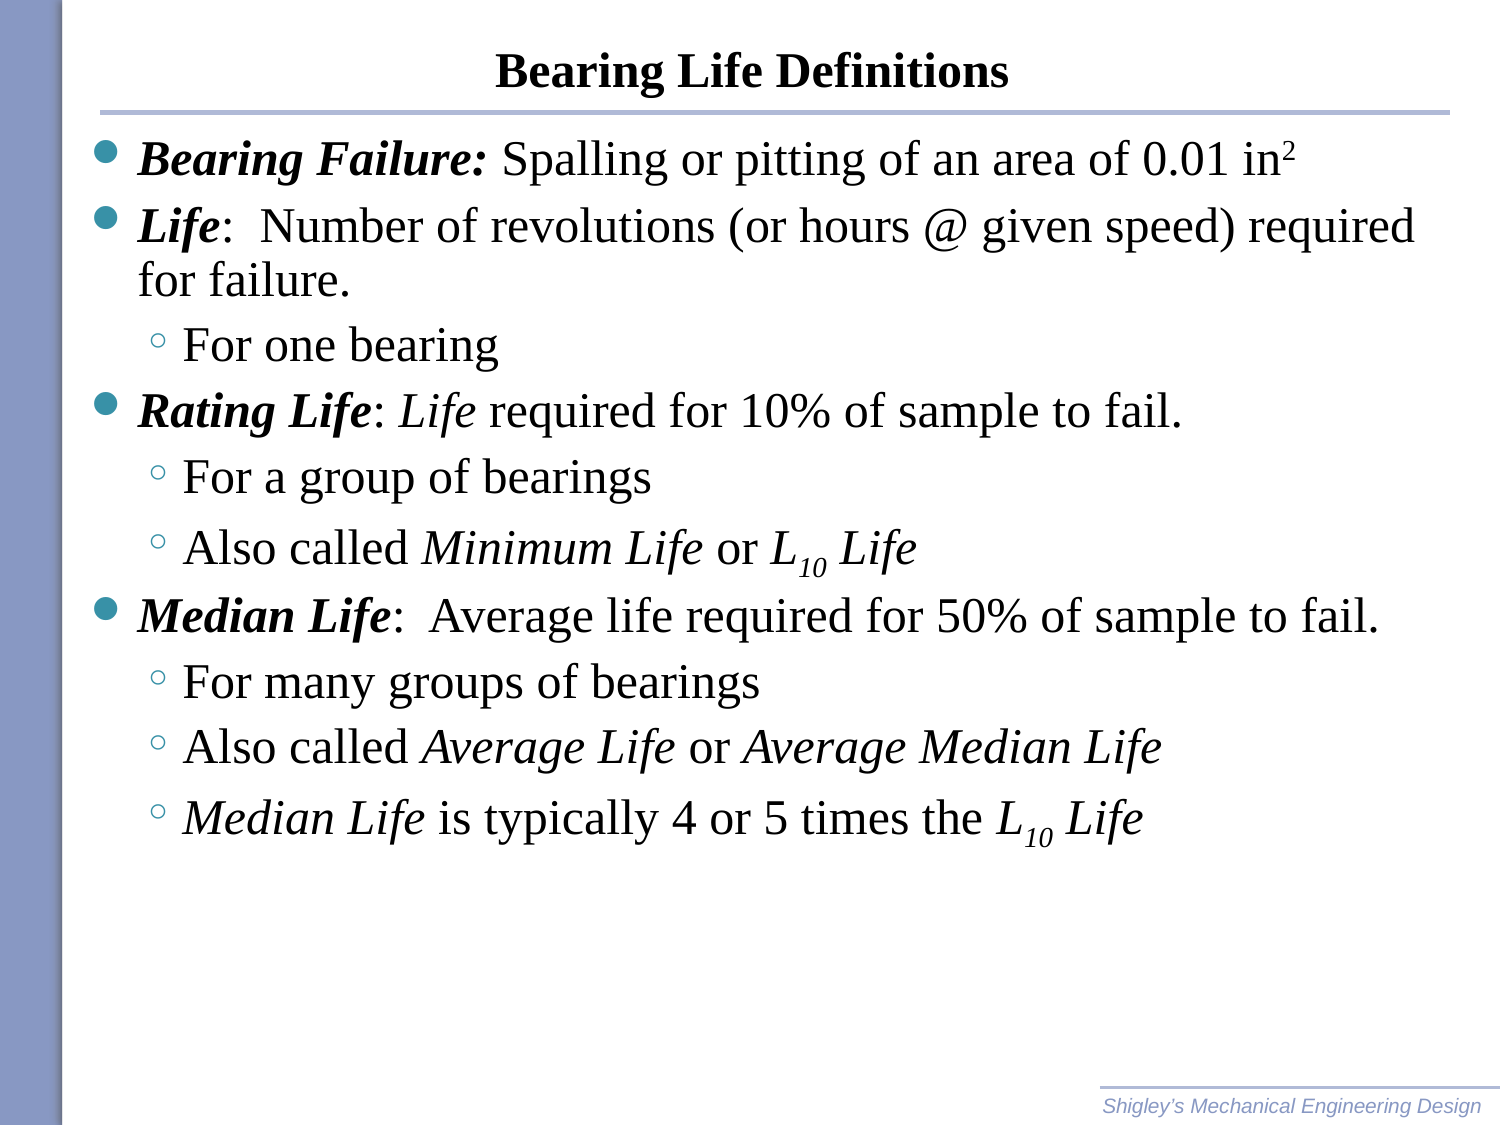

# Bearing Life Definitions
Bearing Failure: Spalling or pitting of an area of 0.01 in2
Life:  Number of revolutions (or hours @ given speed) required for failure.
For one bearing
Rating Life: Life required for 10% of sample to fail.
For a group of bearings
Also called Minimum Life or L10 Life
Median Life:  Average life required for 50% of sample to fail.
For many groups of bearings
Also called Average Life or Average Median Life
Median Life is typically 4 or 5 times the L10 Life

Shigley’s Mechanical Engineering Design